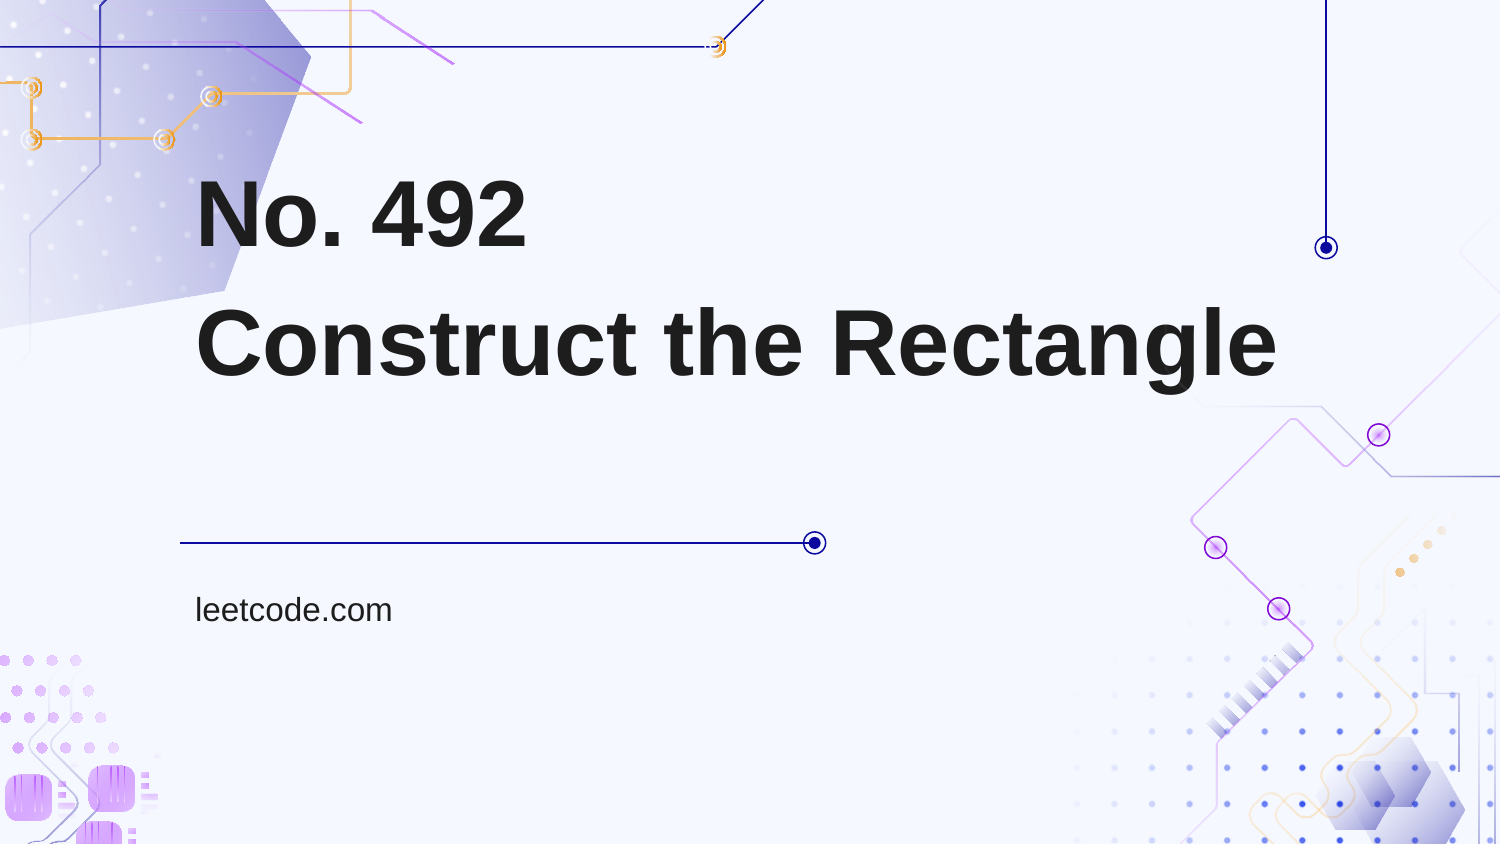

# No. 492 Construct the Rectangle

leetcode.com